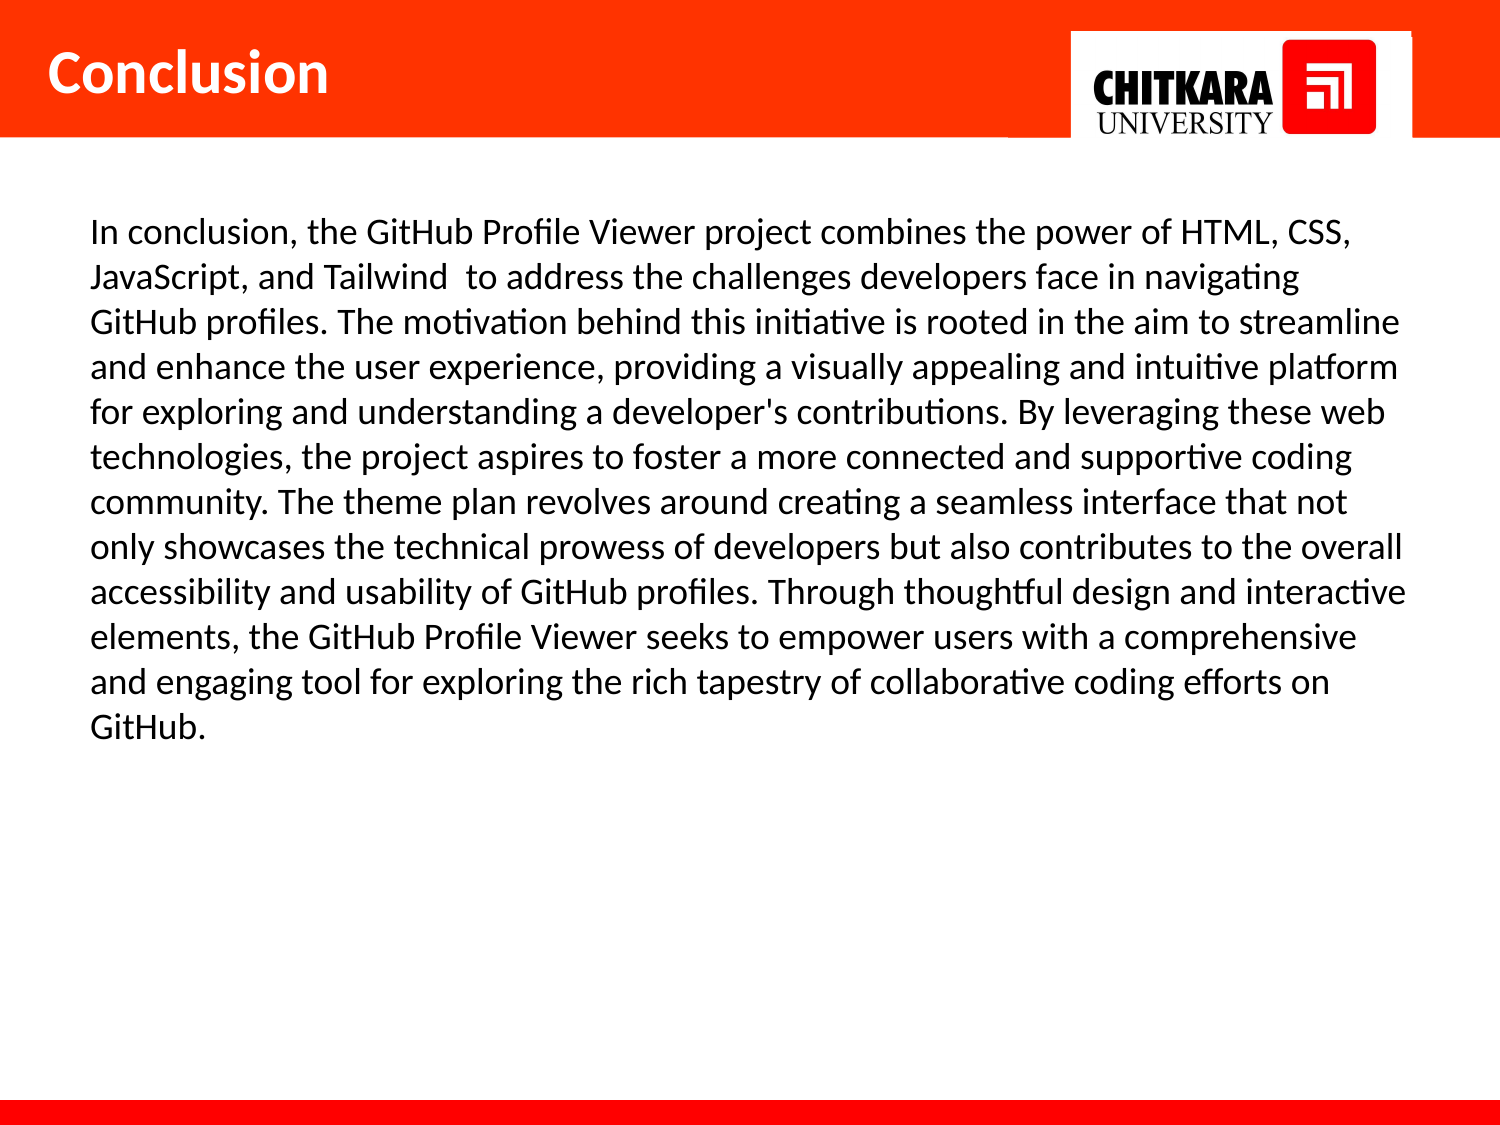

# Conclusion
In conclusion, the GitHub Profile Viewer project combines the power of HTML, CSS, JavaScript, and Tailwind  to address the challenges developers face in navigating GitHub profiles. The motivation behind this initiative is rooted in the aim to streamline and enhance the user experience, providing a visually appealing and intuitive platform for exploring and understanding a developer's contributions. By leveraging these web technologies, the project aspires to foster a more connected and supportive coding community. The theme plan revolves around creating a seamless interface that not only showcases the technical prowess of developers but also contributes to the overall accessibility and usability of GitHub profiles. Through thoughtful design and interactive elements, the GitHub Profile Viewer seeks to empower users with a comprehensive and engaging tool for exploring the rich tapestry of collaborative coding efforts on GitHub.